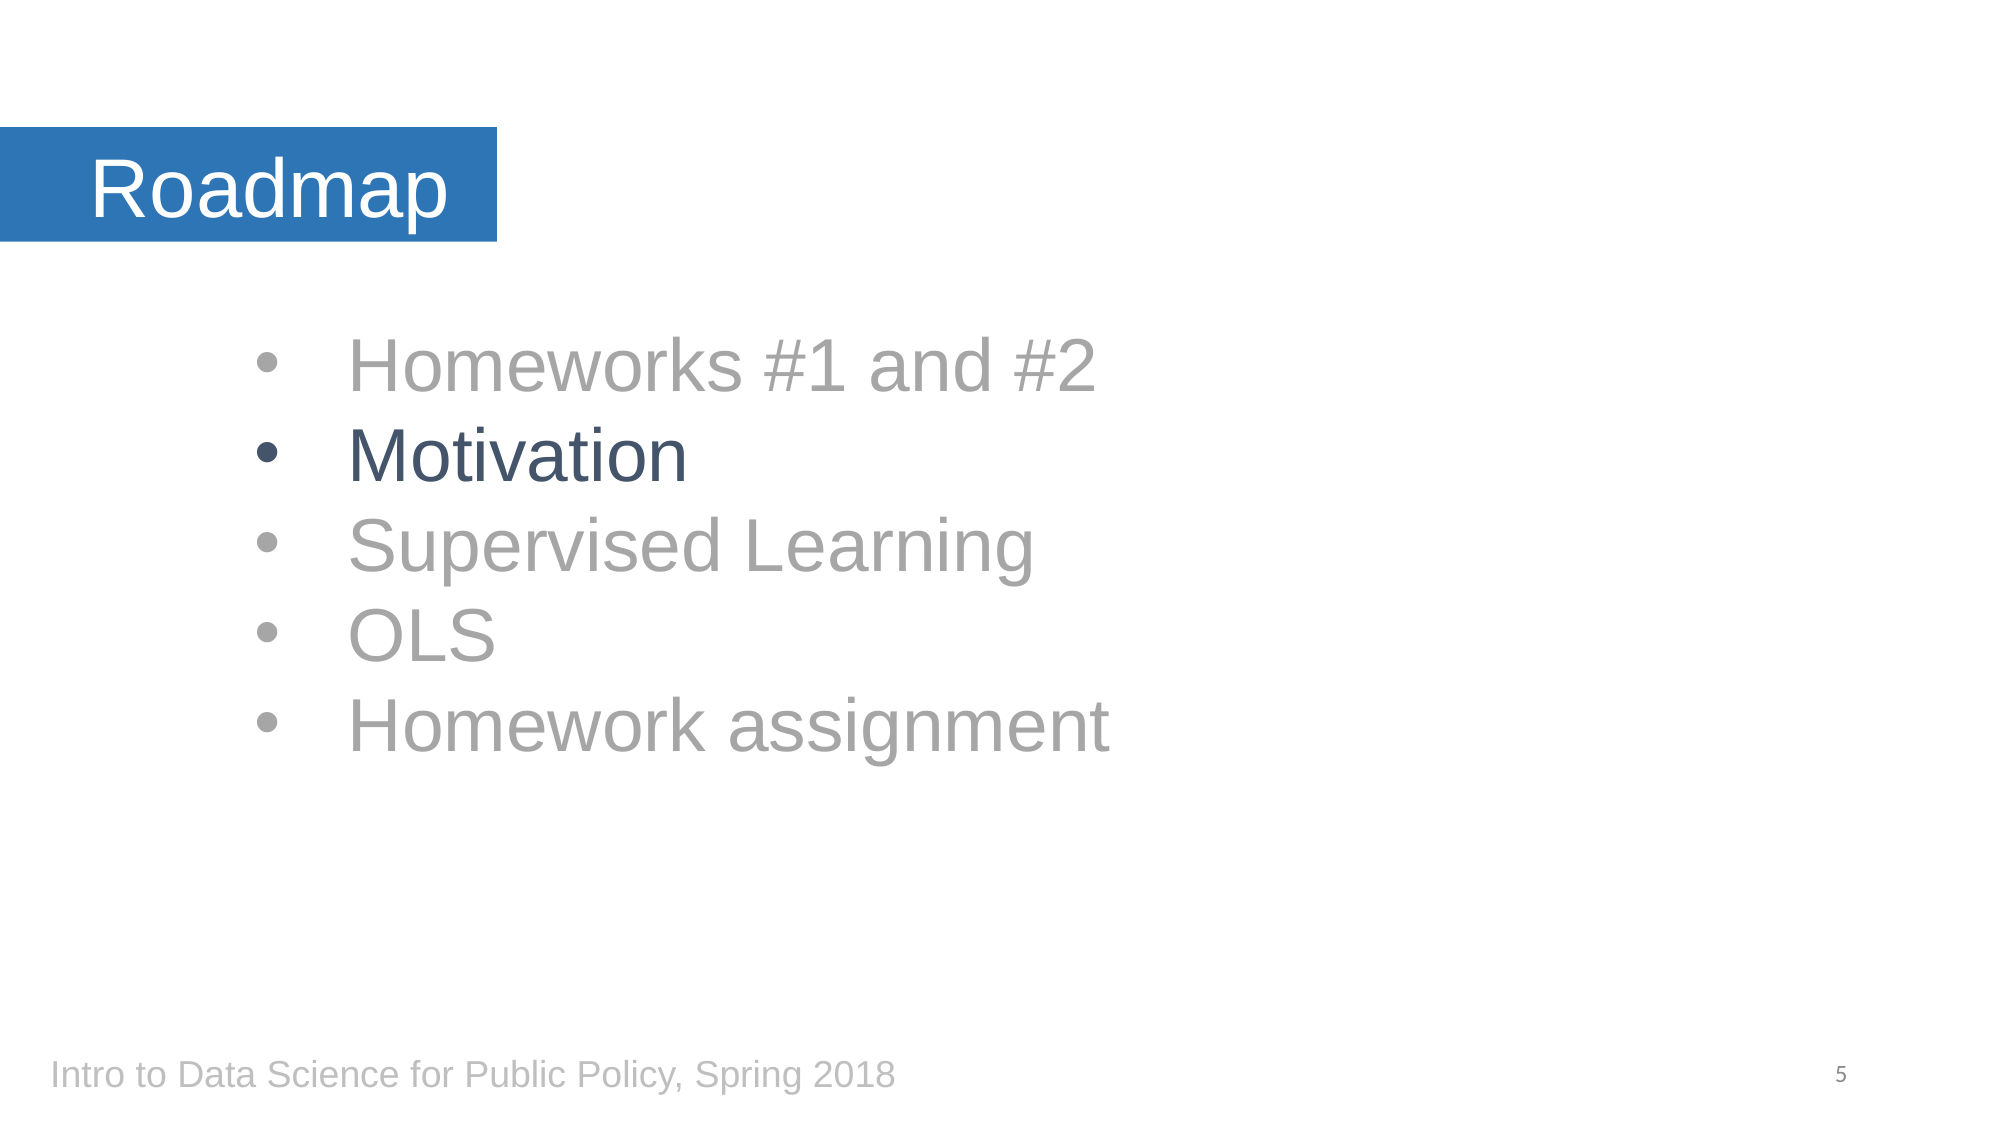

Roadmap
Homeworks #1 and #2
Motivation
Supervised Learning
OLS
Homework assignment
Intro to Data Science for Public Policy, Spring 2018
5